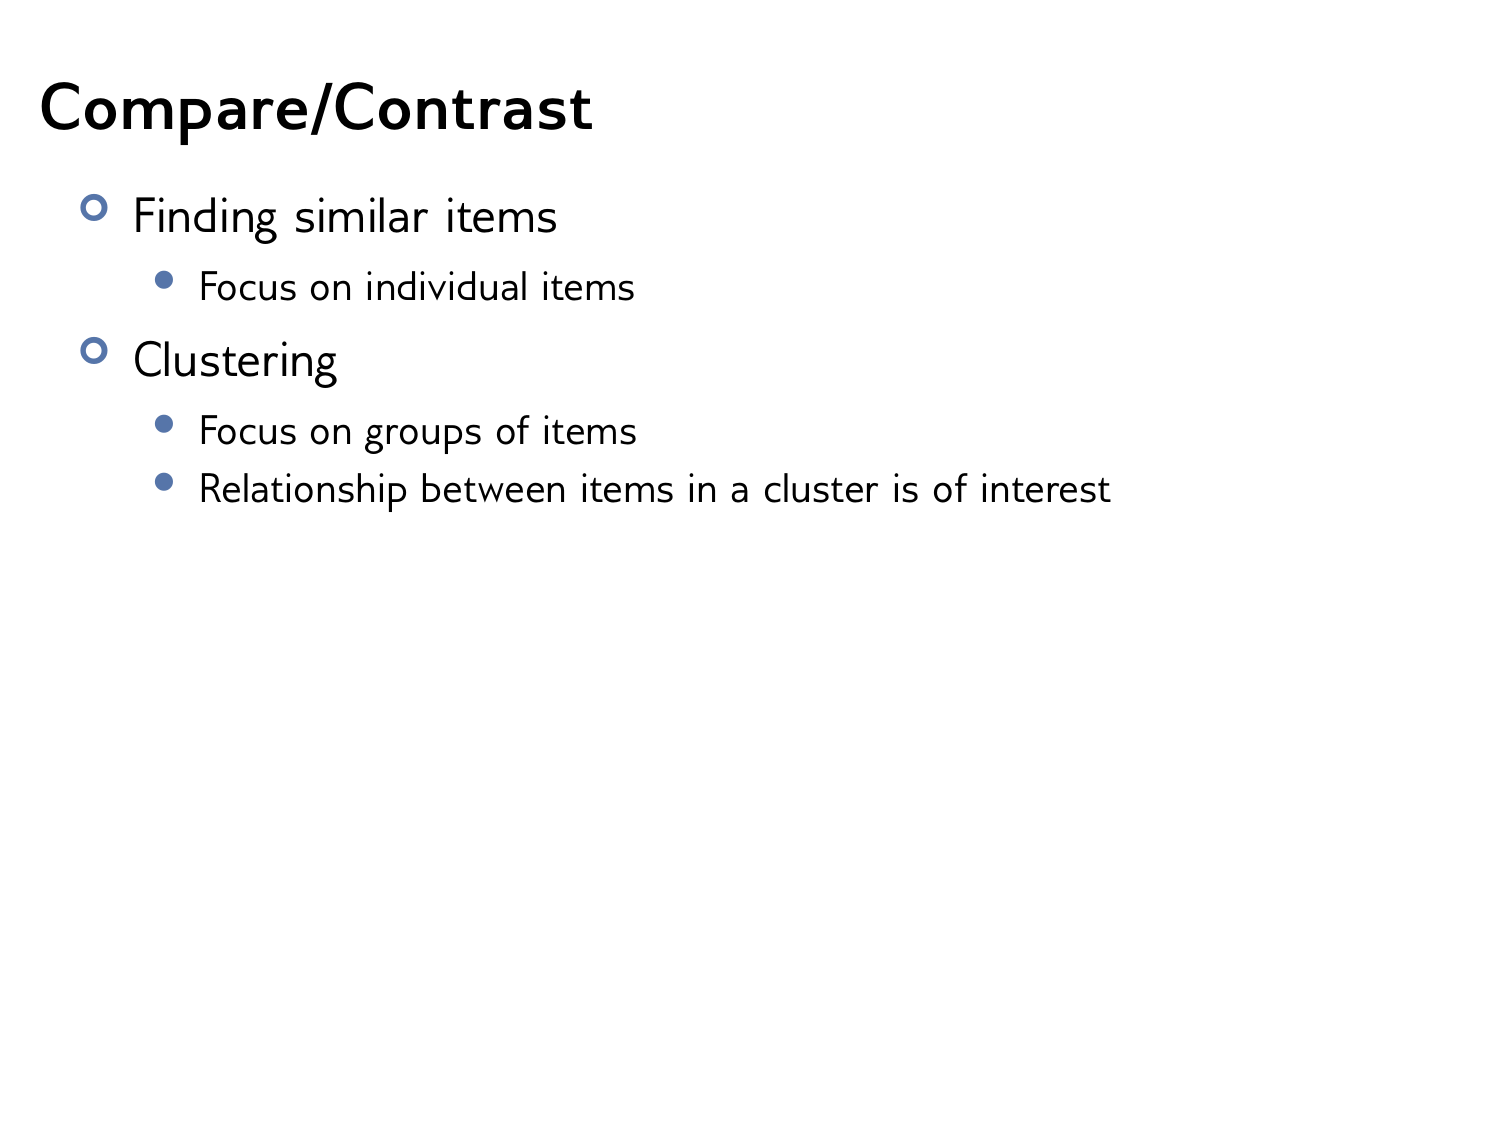

# Compare/Contrast
Finding similar items
Focus on individual items
Clustering
Focus on groups of items
Relationship between items in a cluster is of interest